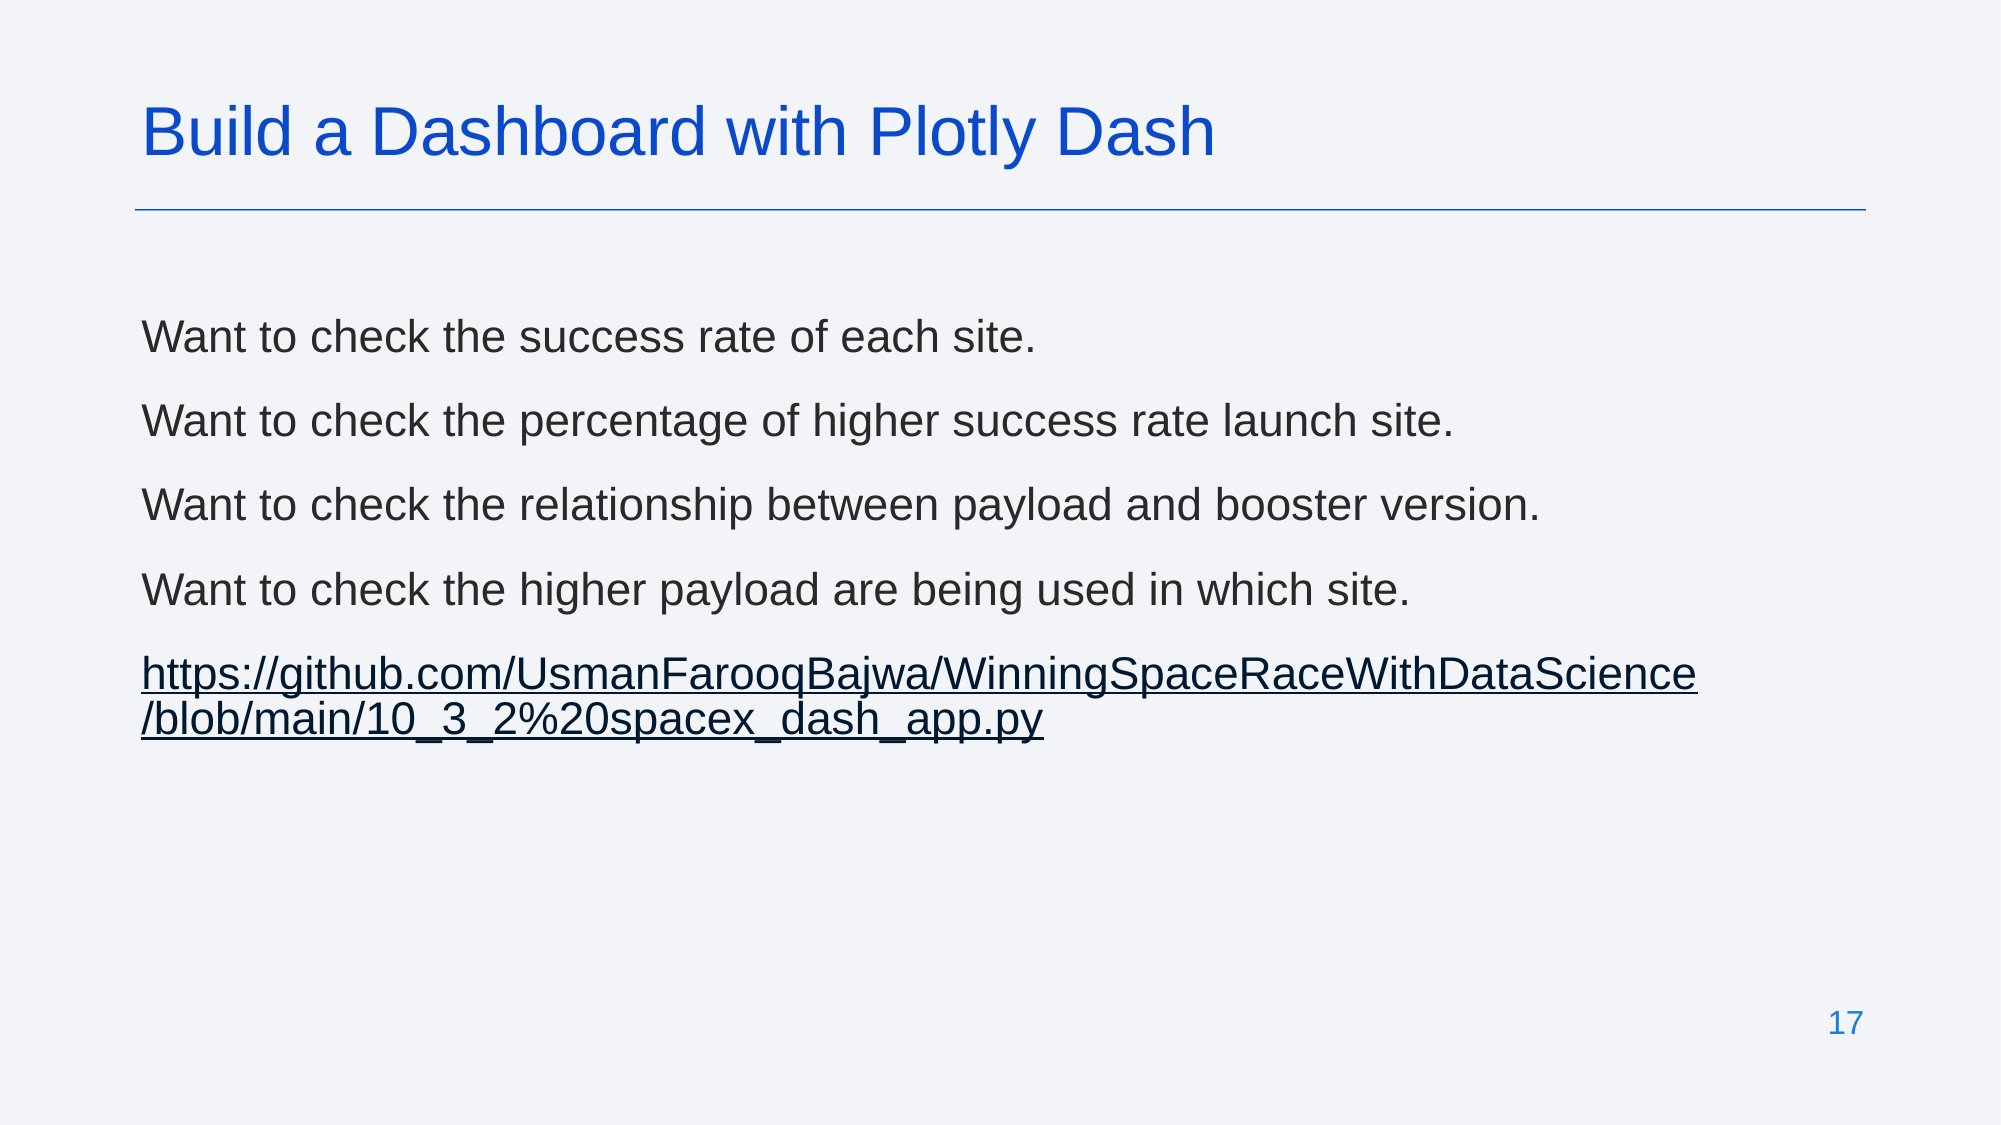

Build a Dashboard with Plotly Dash
Want to check the success rate of each site.
Want to check the percentage of higher success rate launch site.
Want to check the relationship between payload and booster version.
Want to check the higher payload are being used in which site.
https://github.com/UsmanFarooqBajwa/WinningSpaceRaceWithDataScience/blob/main/10_3_2%20spacex_dash_app.py

17